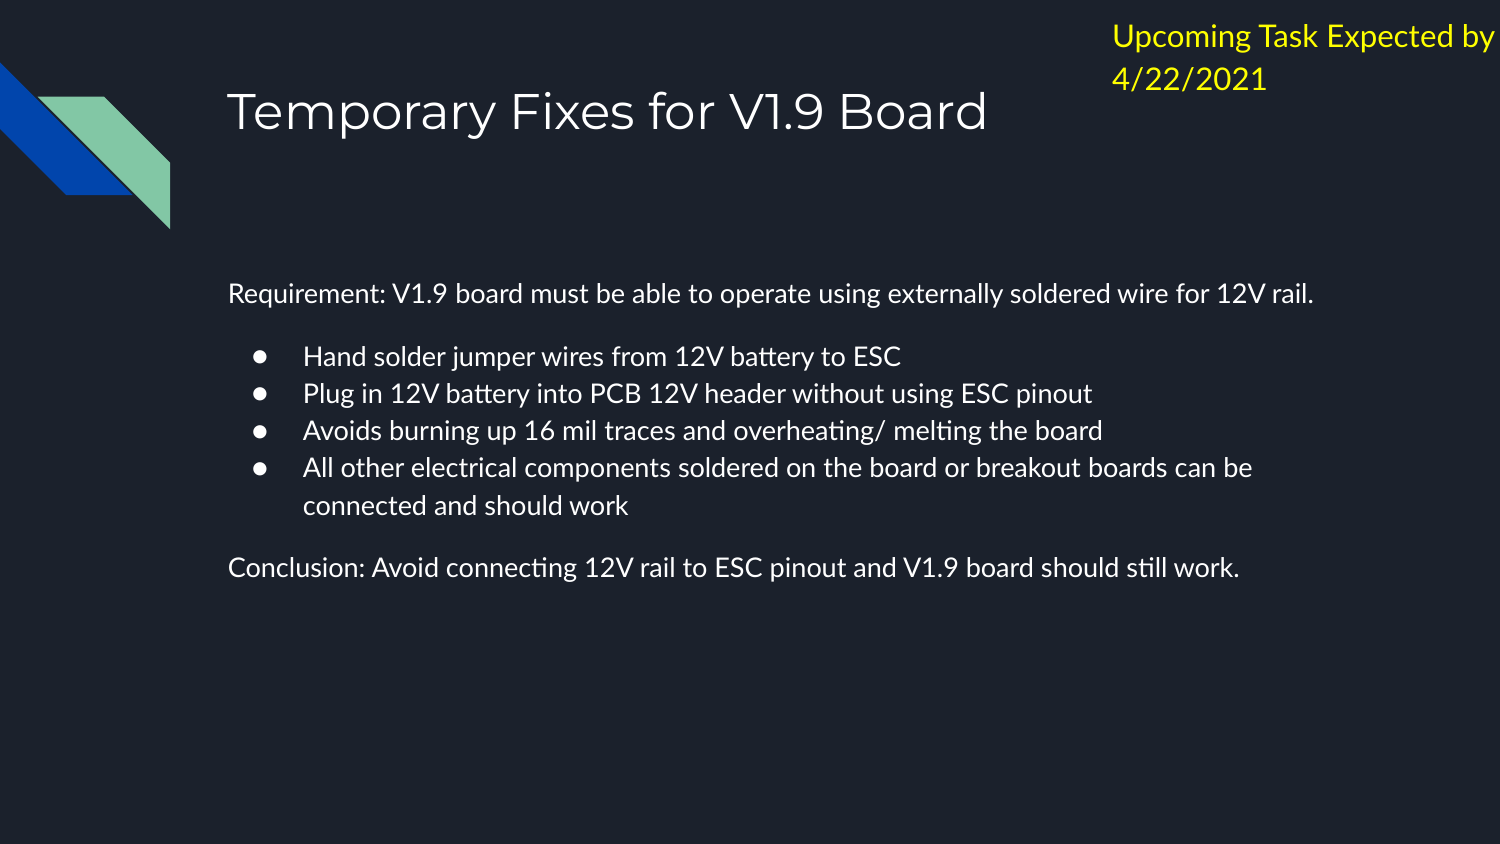

Upcoming Task Expected by 4/22/2021
# Temporary Fixes for V1.9 Board
Requirement: V1.9 board must be able to operate using externally soldered wire for 12V rail.
Hand solder jumper wires from 12V battery to ESC
Plug in 12V battery into PCB 12V header without using ESC pinout
Avoids burning up 16 mil traces and overheating/ melting the board
All other electrical components soldered on the board or breakout boards can be connected and should work
Conclusion: Avoid connecting 12V rail to ESC pinout and V1.9 board should still work.